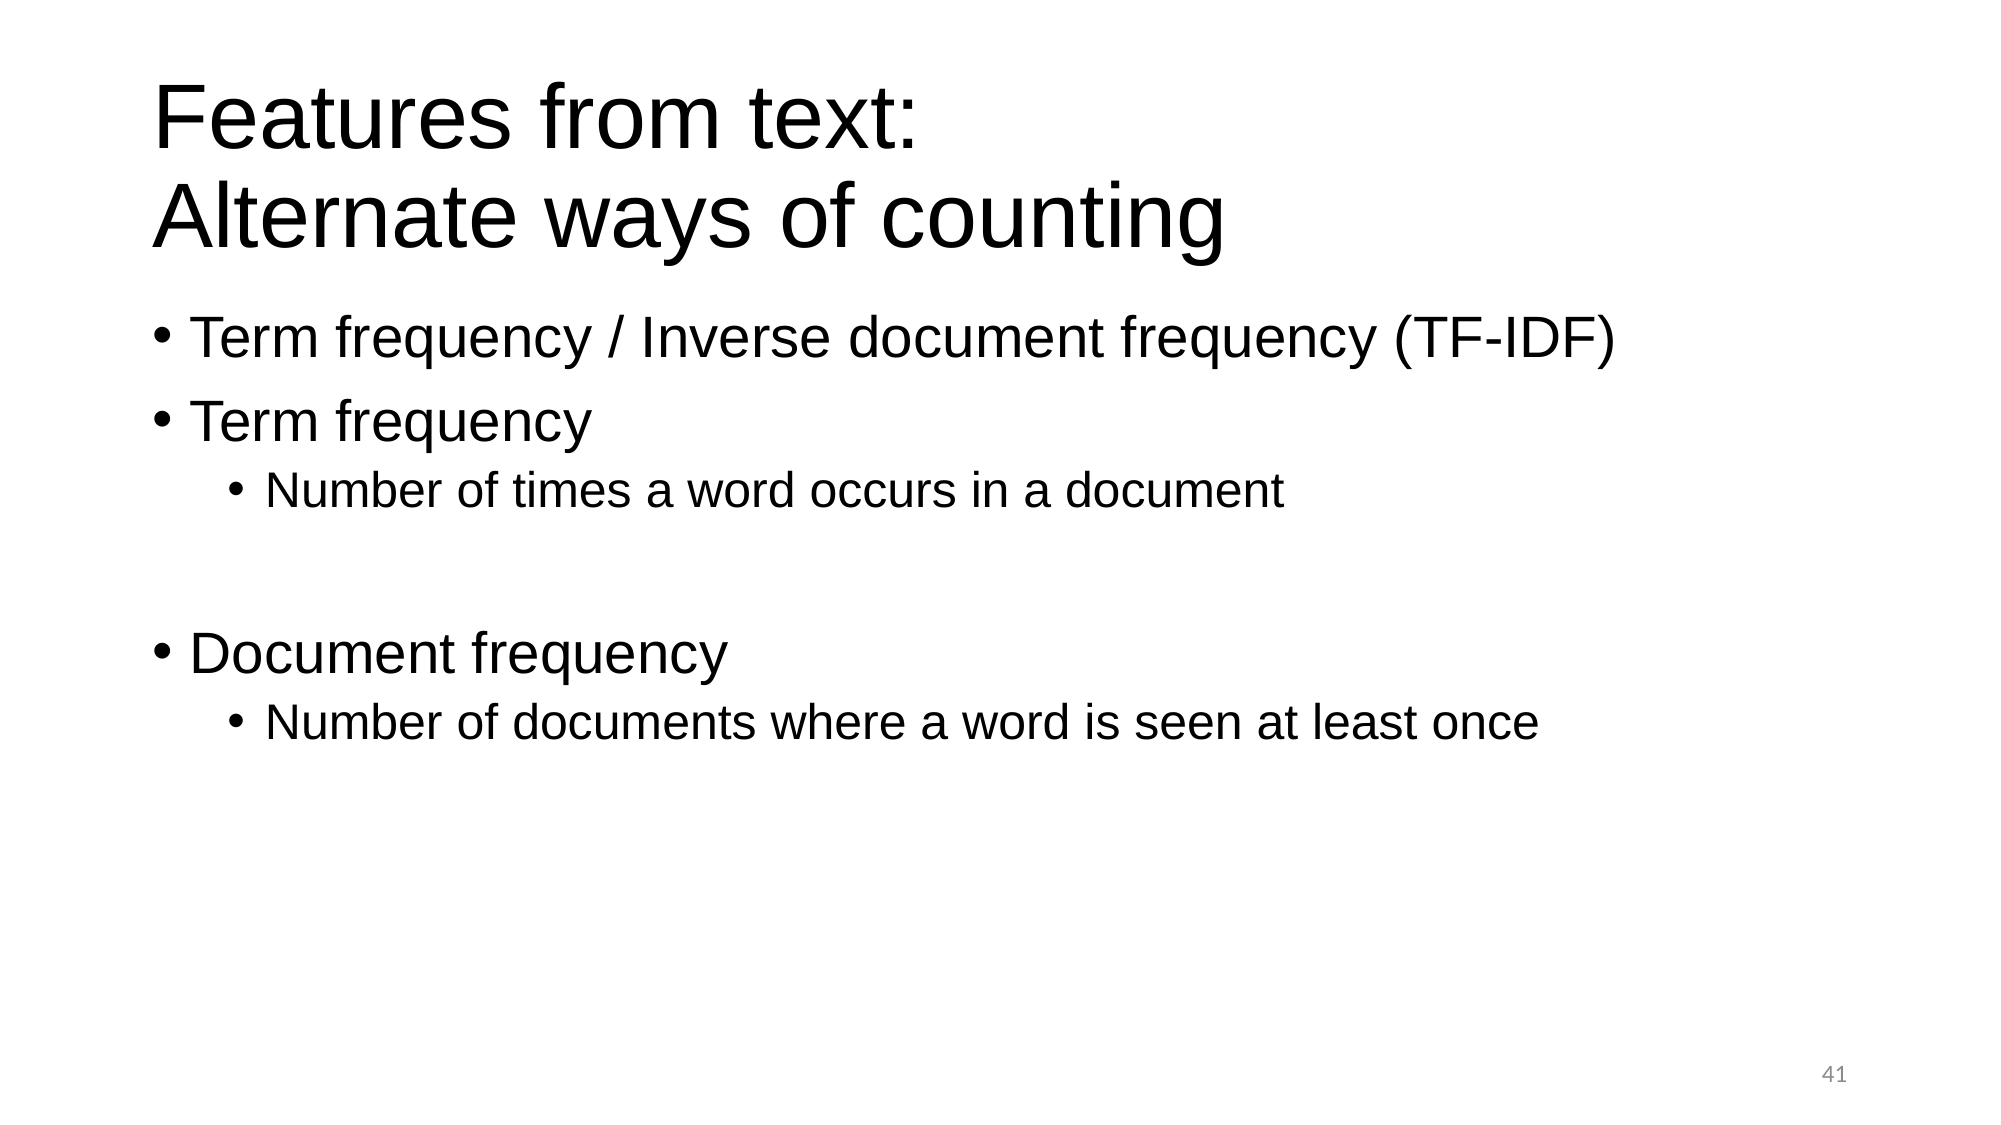

# Features from text: Alternate ways of counting
Term frequency / Inverse document frequency (TF-IDF)
Term frequency
Number of times a word occurs in a document

Document frequency
Number of documents where a word is seen at least once
41